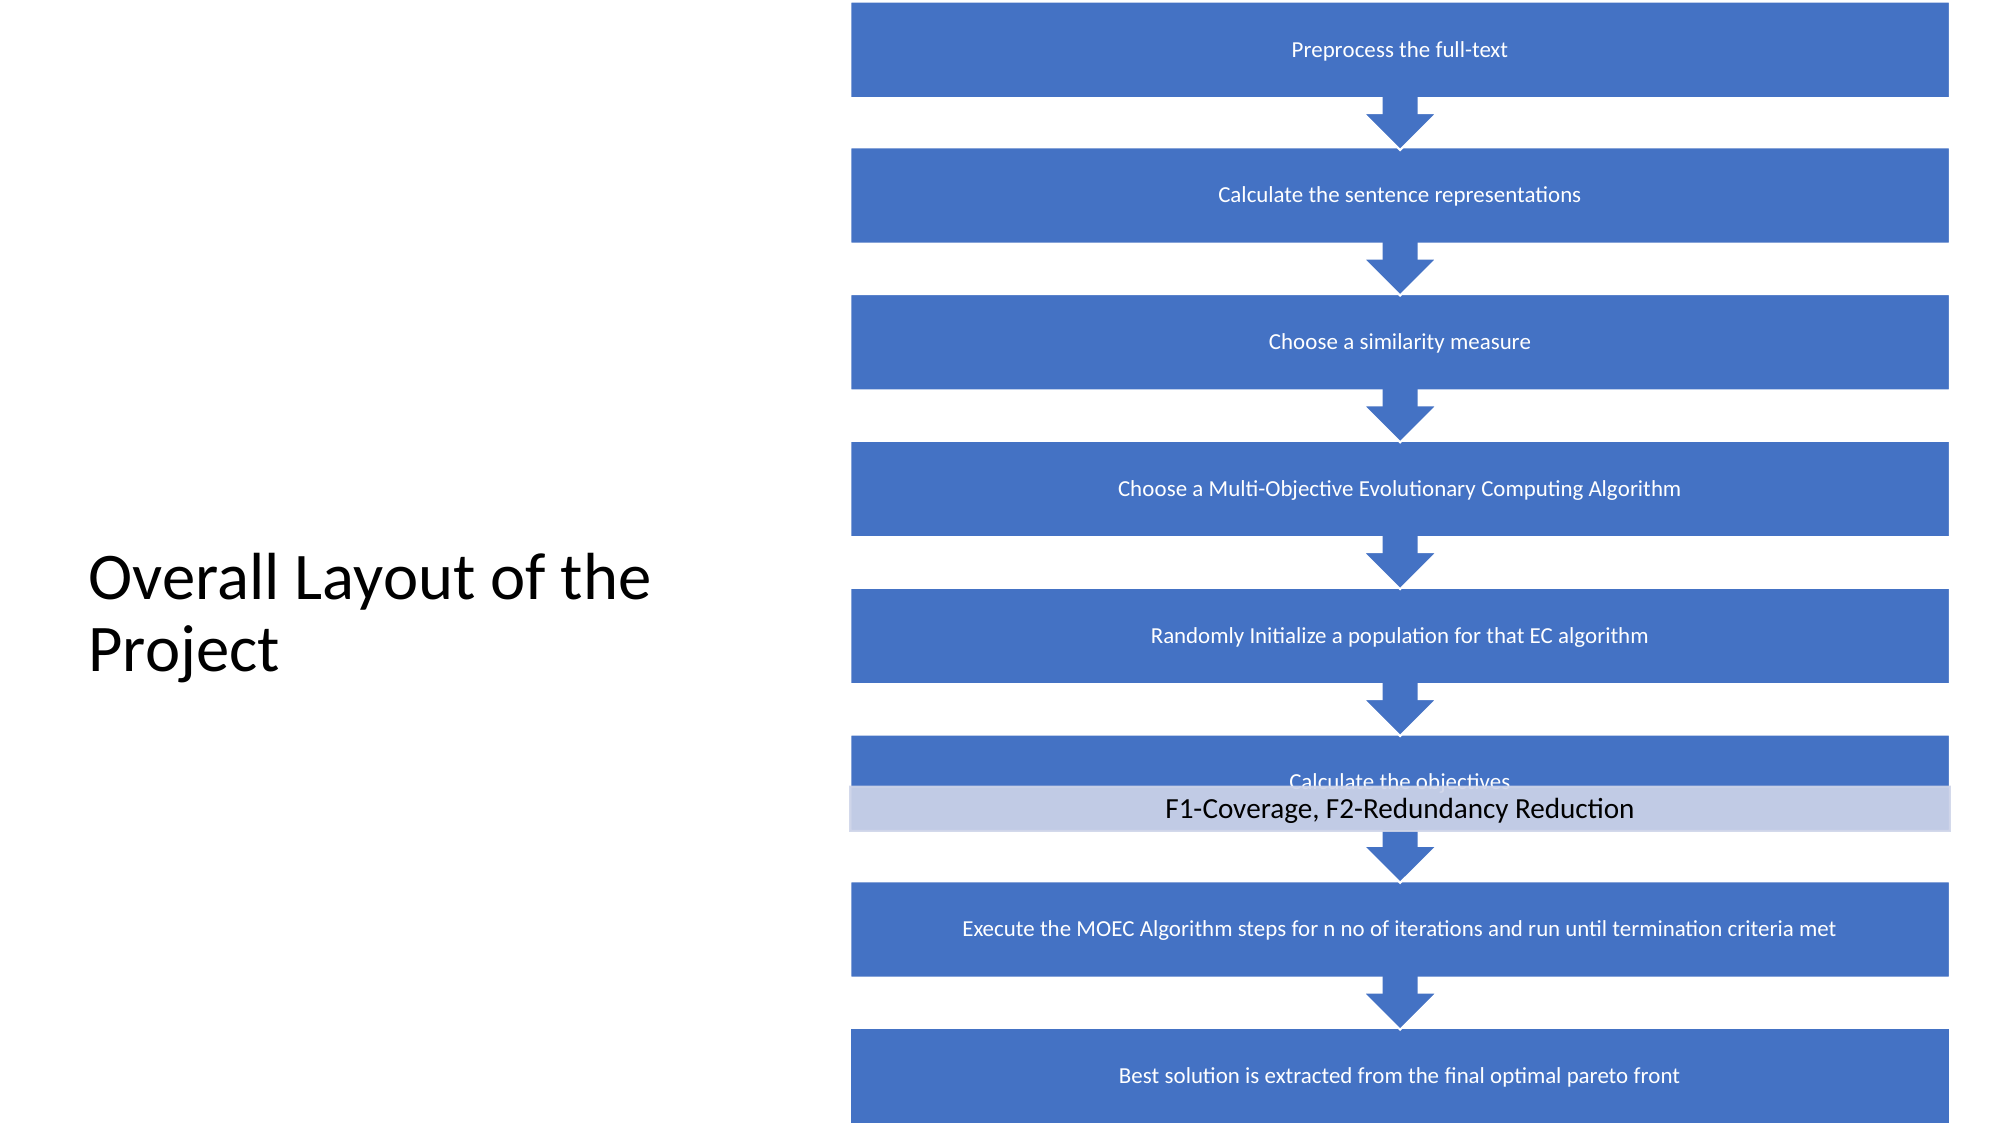

Best solution is extracted from the final optimal pareto front
Execute the MOEC Algorithm steps for n no of iterations and run until termination criteria met
Calculate the objectives
F1-Coverage, F2-Redundancy Reduction
Randomly Initialize a population for that EC algorithm
Choose a Multi-Objective Evolutionary Computing Algorithm
Choose a similarity measure
Calculate the sentence representations
Preprocess the full-text
# Overall Layout of the Project